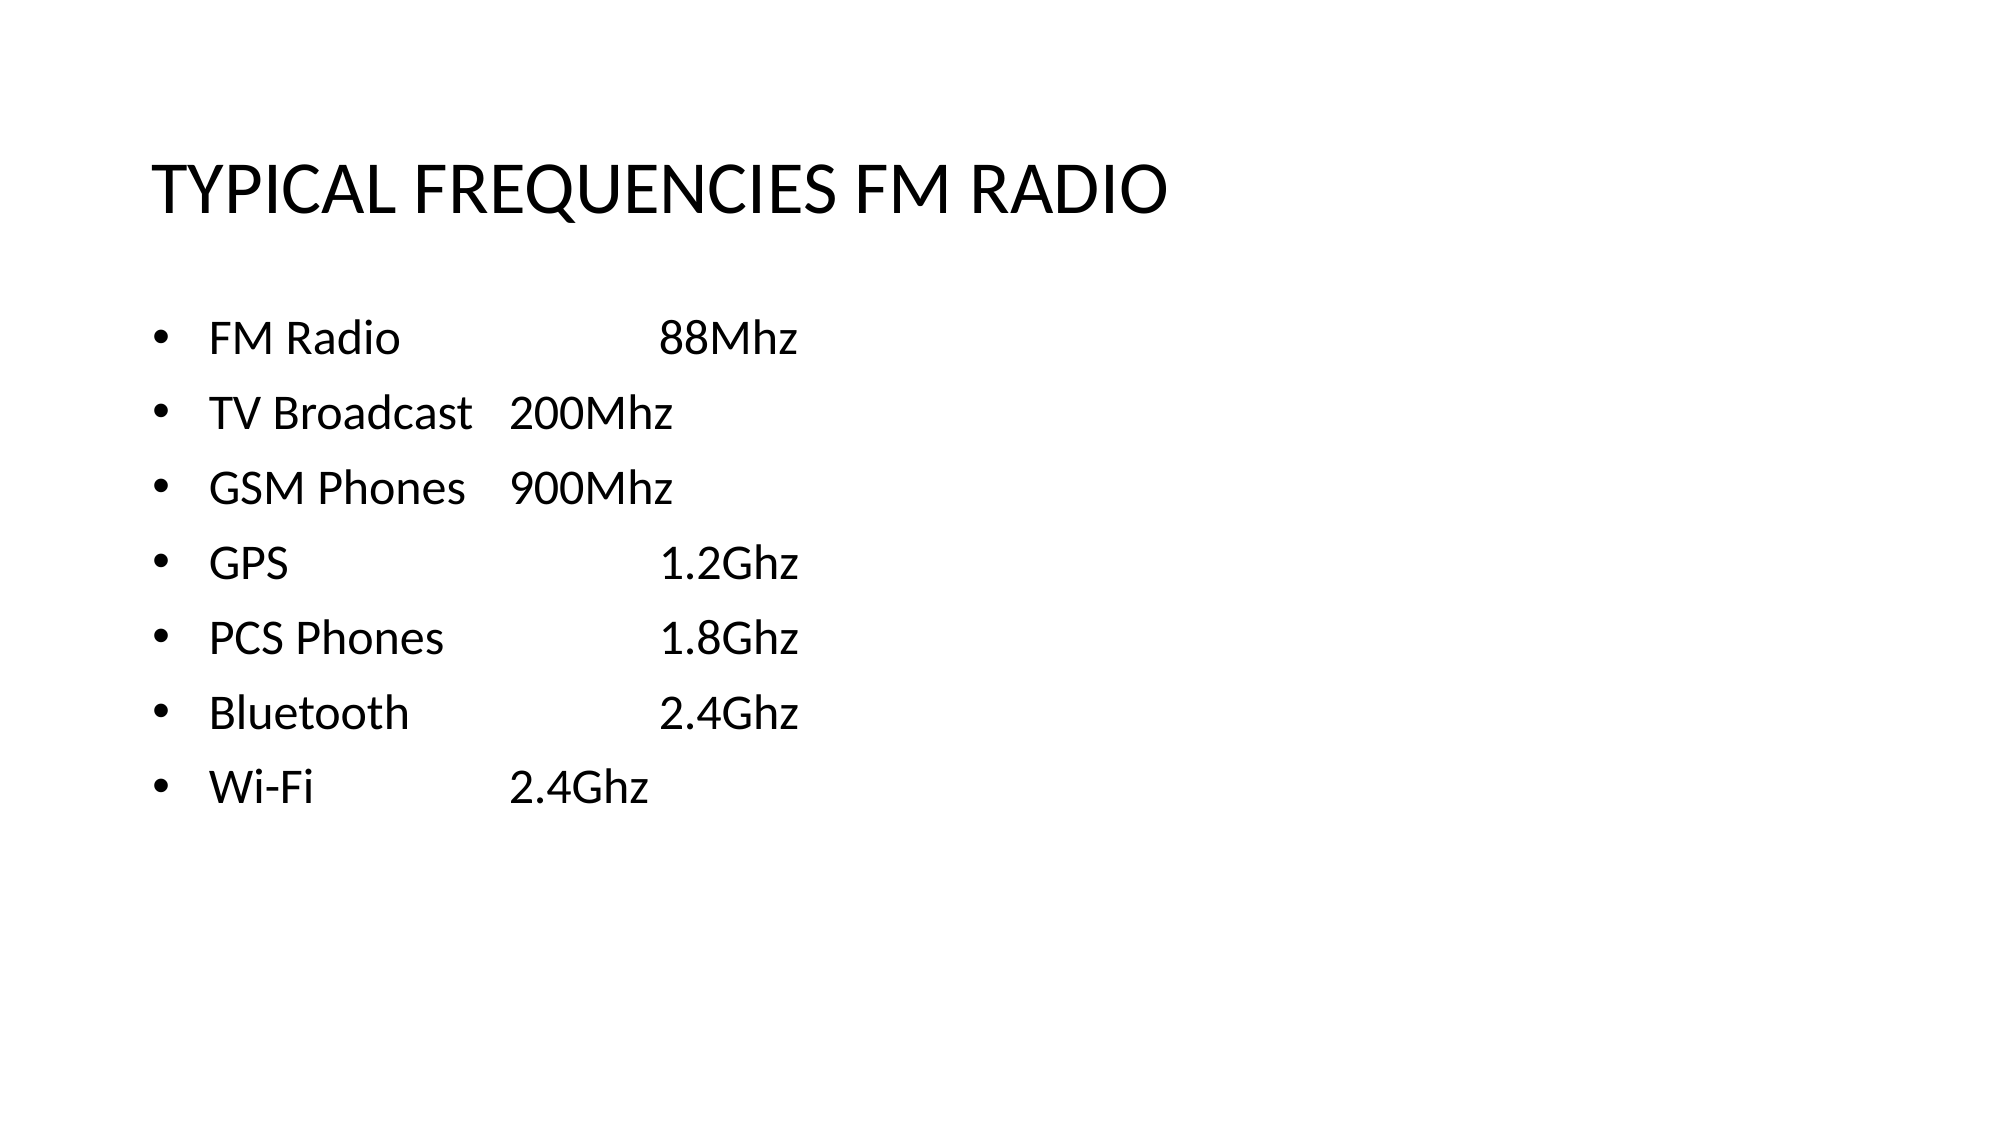

# TYPICAL FREQUENCIES FM RADIO
FM Radio 		88Mhz
TV Broadcast 	200Mhz
GSM Phones	900Mhz
GPS			1.2Ghz
PCS Phones		1.8Ghz
Bluetooth		2.4Ghz
Wi-Fi		2.4Ghz